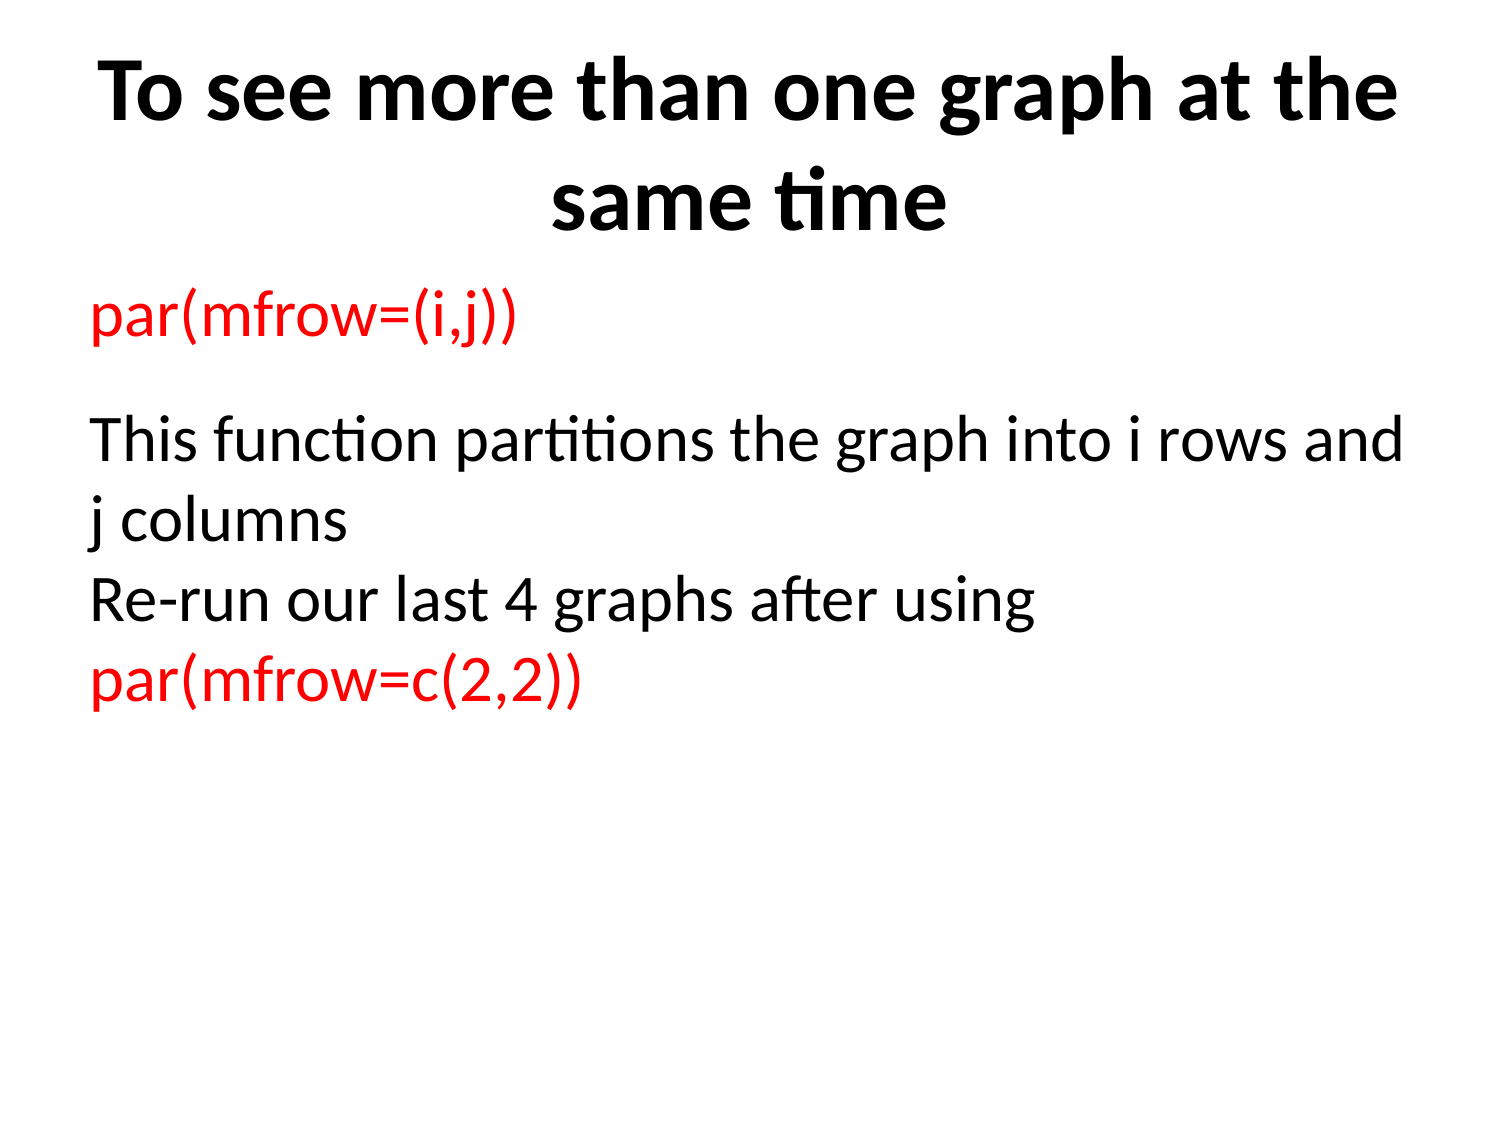

To see more than one graph at the same time
par(mfrow=(i,j))

This function partitions the graph into i rows and j columns
Re-run our last 4 graphs after using
par(mfrow=c(2,2))